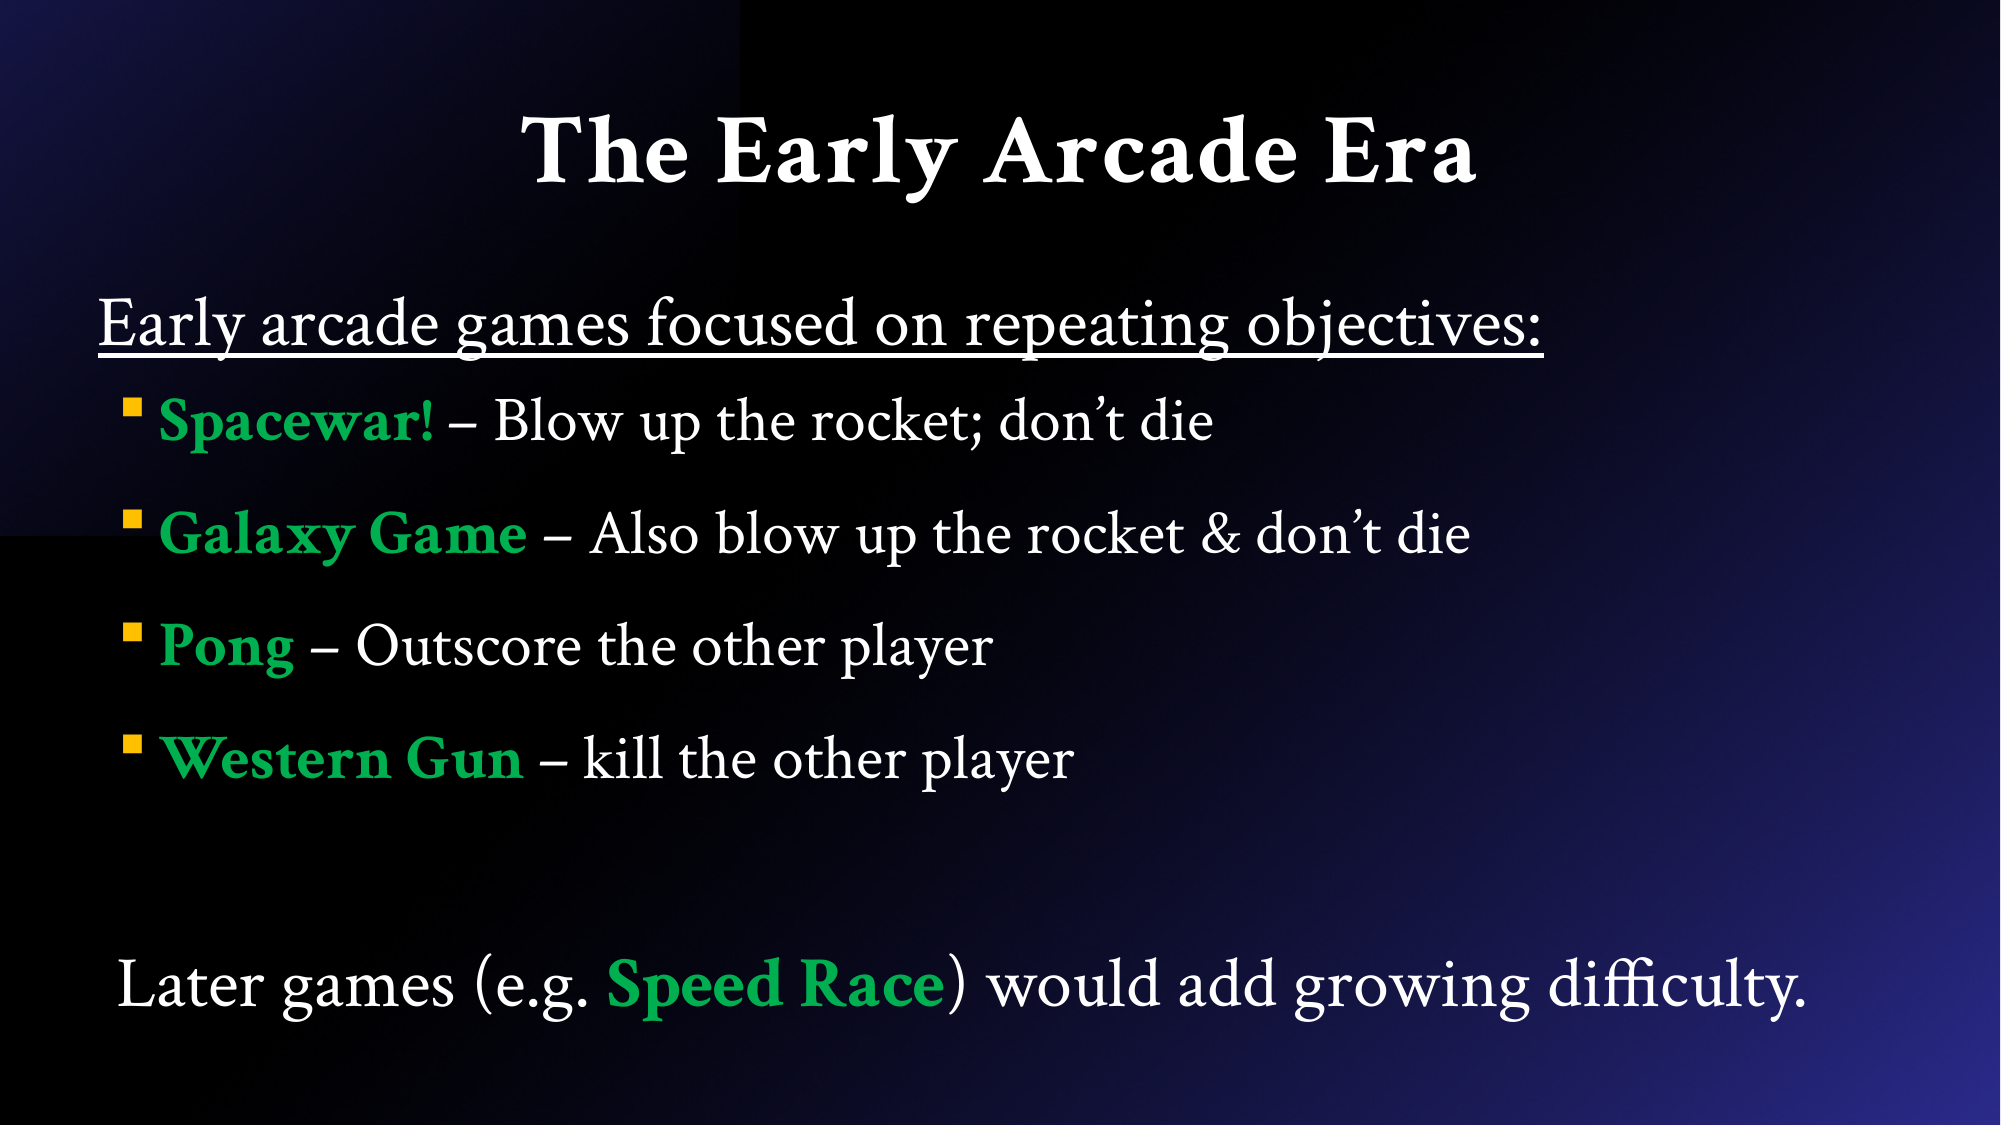

# The Early Arcade Era
Early arcade games focused on repeating objectives:
 Spacewar! – Blow up the rocket; don’t die
 Galaxy Game – Also blow up the rocket & don’t die
 Pong – Outscore the other player
 Western Gun – kill the other player

Later games (e.g. Speed Race) would add growing difficulty.